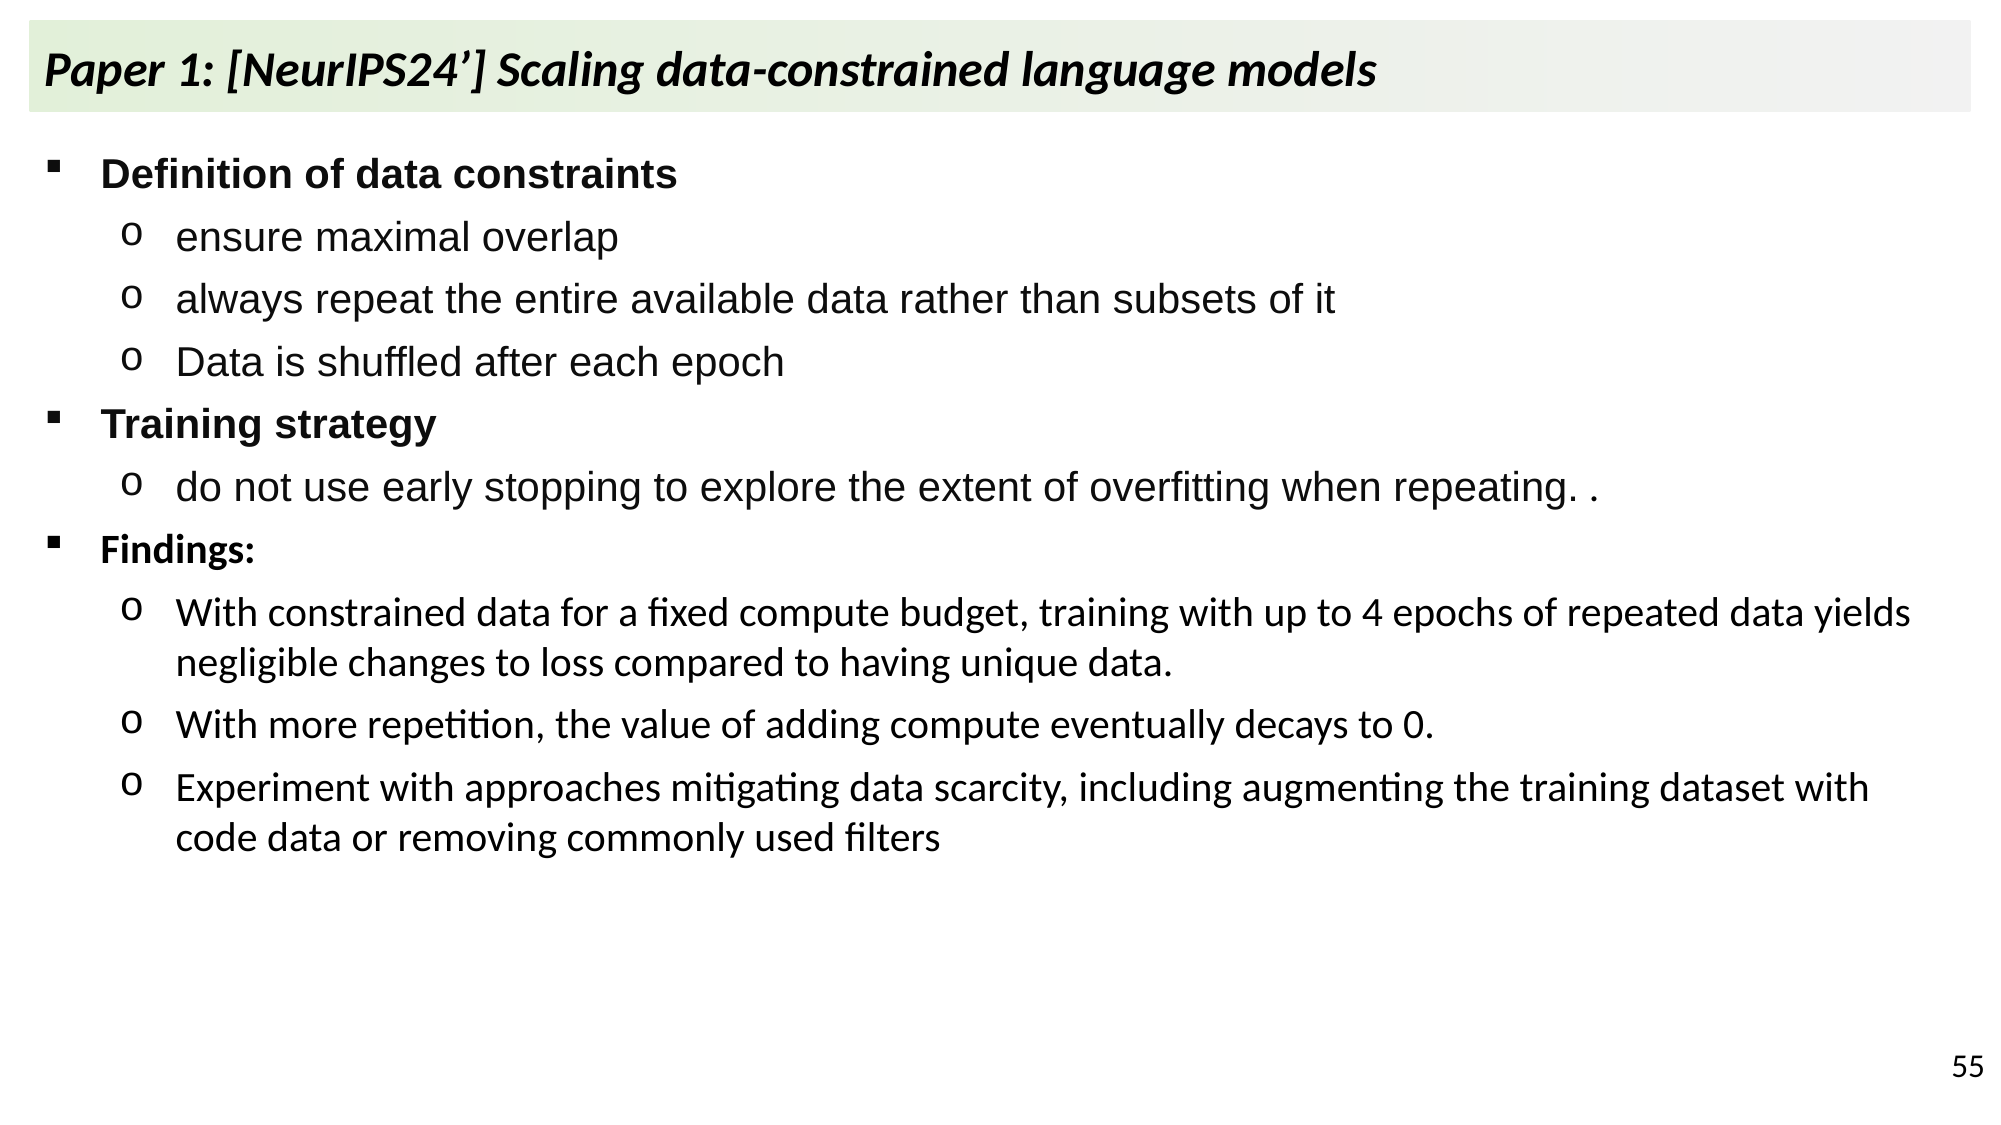

Paper 1: [NeurIPS24’] Scaling data-constrained language models
Definition of data constraints
ensure maximal overlap
always repeat the entire available data rather than subsets of it
Data is shuffled after each epoch
Training strategy
do not use early stopping to explore the extent of overfitting when repeating. .
Findings:
With constrained data for a fixed compute budget, training with up to 4 epochs of repeated data yields negligible changes to loss compared to having unique data.
With more repetition, the value of adding compute eventually decays to 0.
Experiment with approaches mitigating data scarcity, including augmenting the training dataset with code data or removing commonly used filters

55